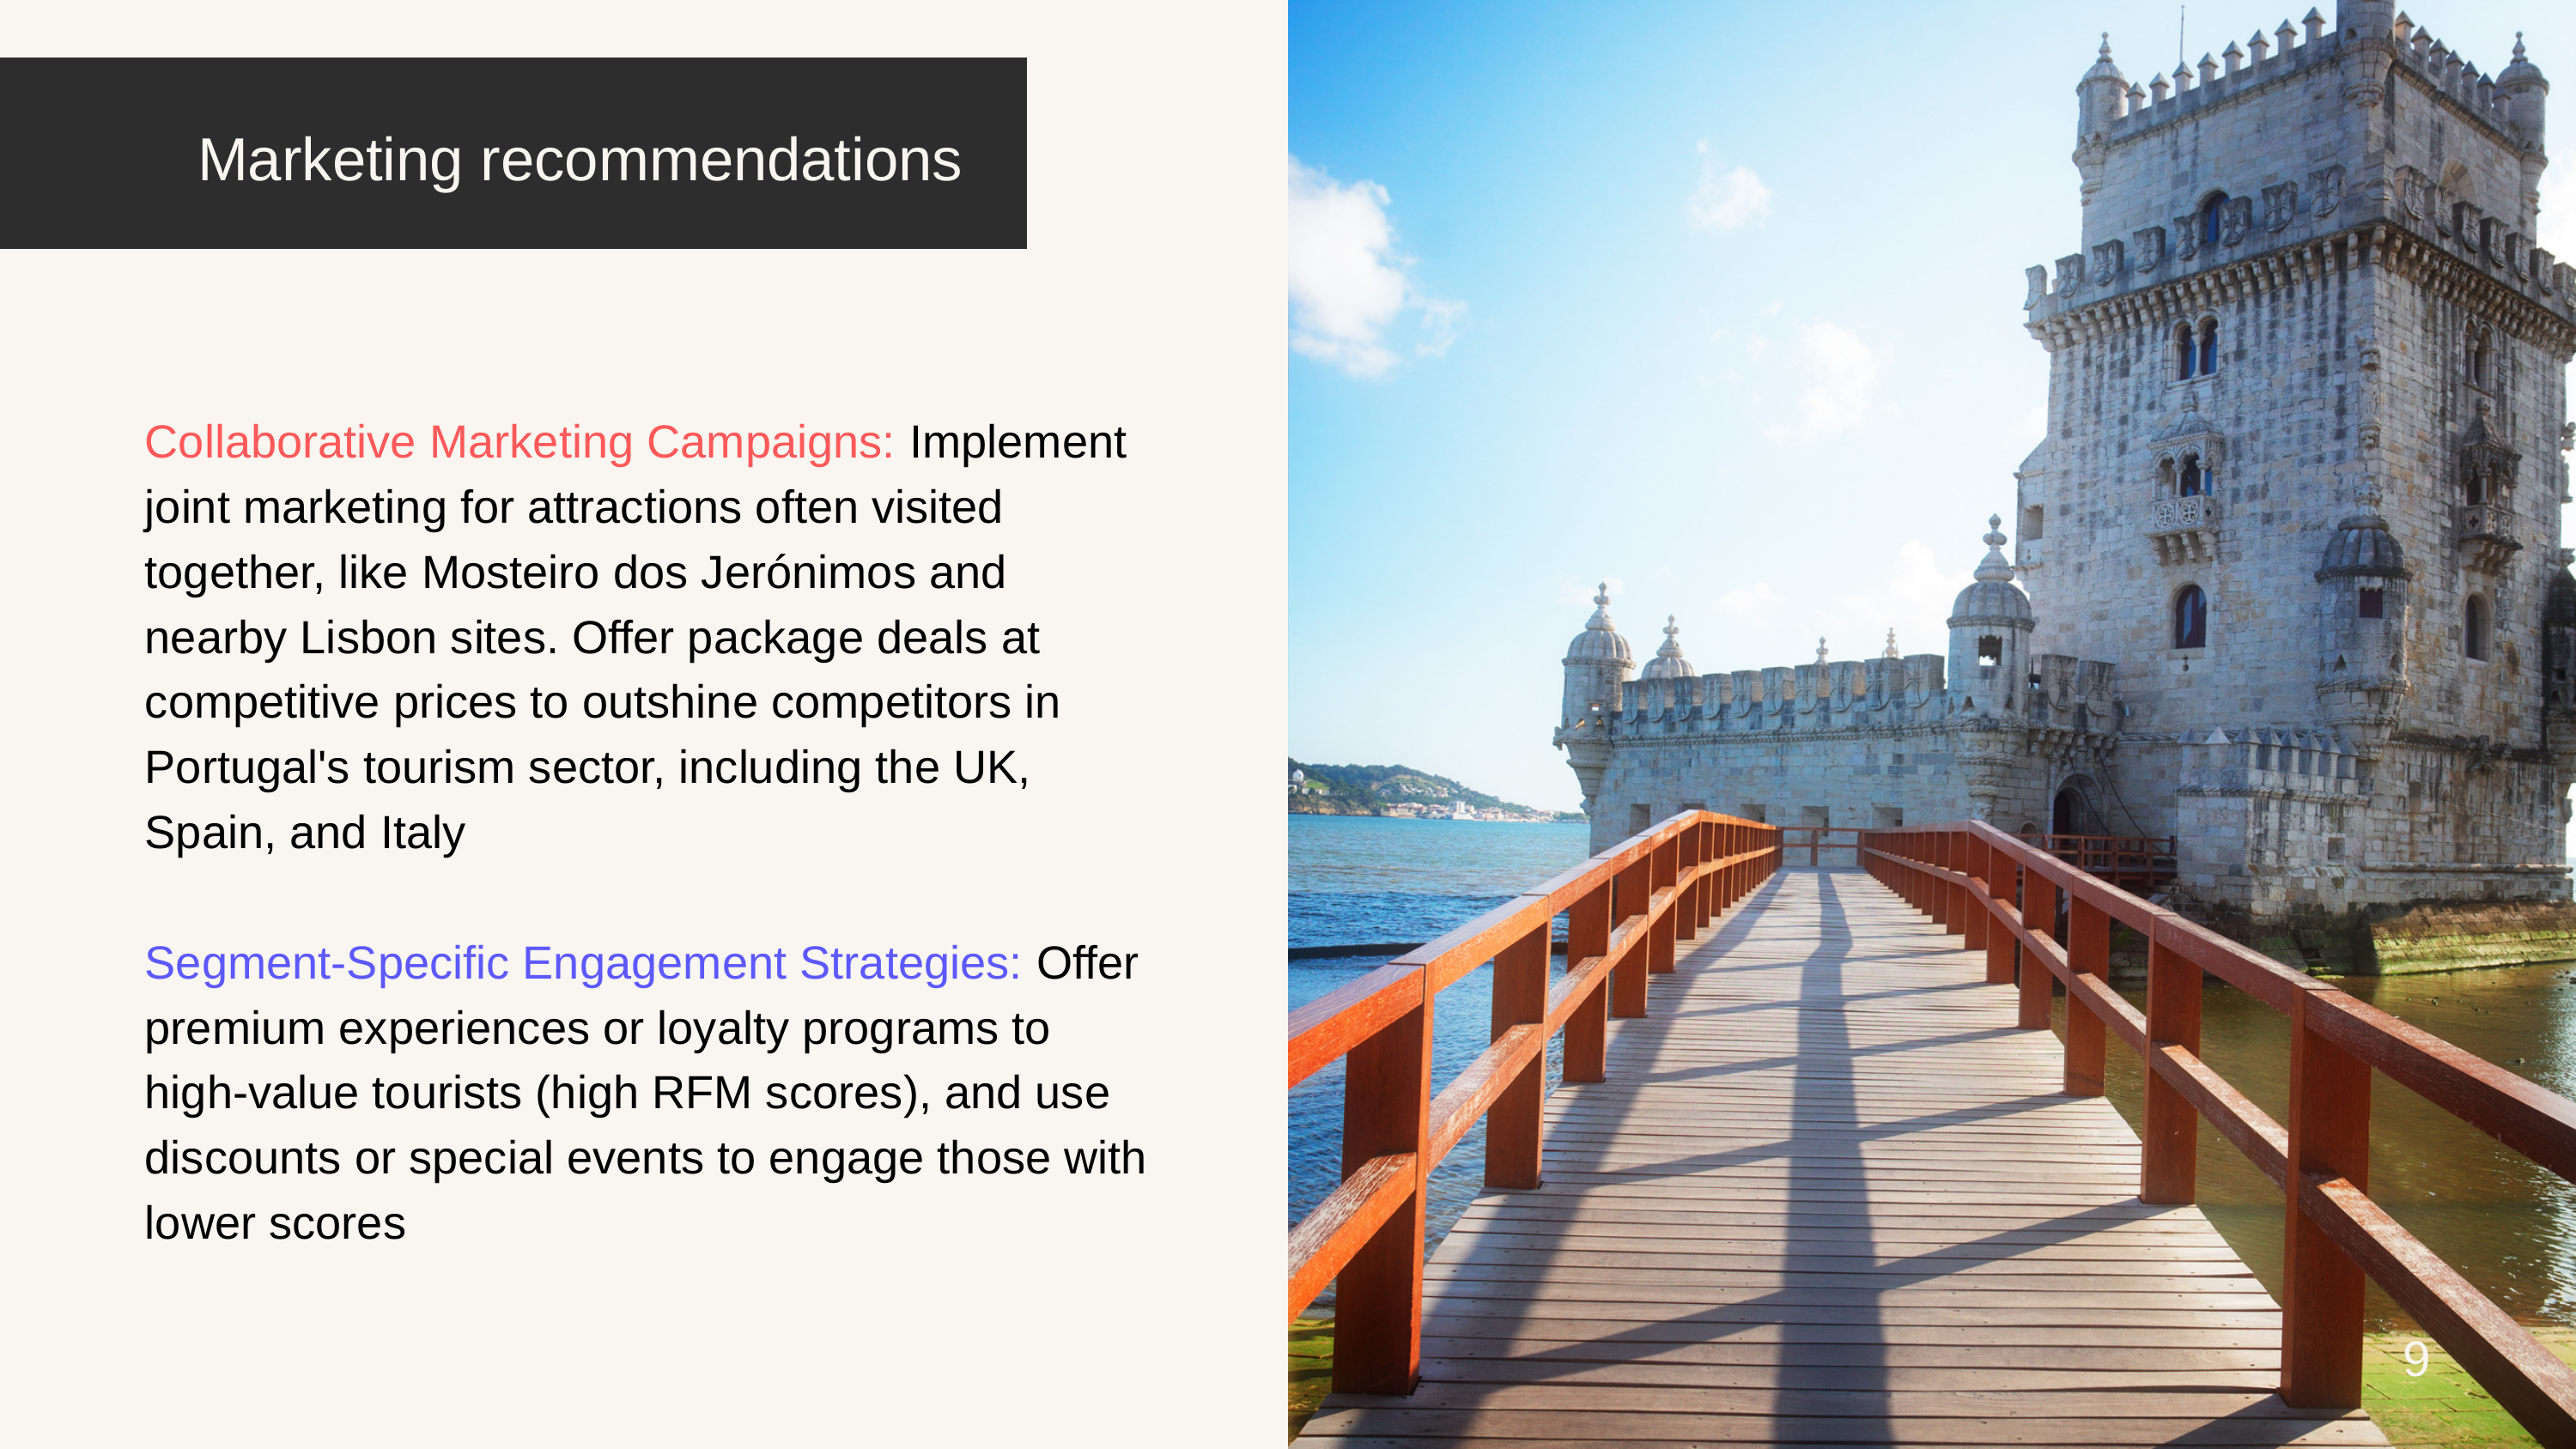

Marketing recommendations
Collaborative Marketing Campaigns: Implement joint marketing for attractions often visited together, like Mosteiro dos Jerónimos and nearby Lisbon sites. Offer package deals at competitive prices to outshine competitors in Portugal's tourism sector, including the UK, Spain, and Italy

Segment-Specific Engagement Strategies: Offer premium experiences or loyalty programs to high-value tourists (high RFM scores), and use discounts or special events to engage those with lower scores
9